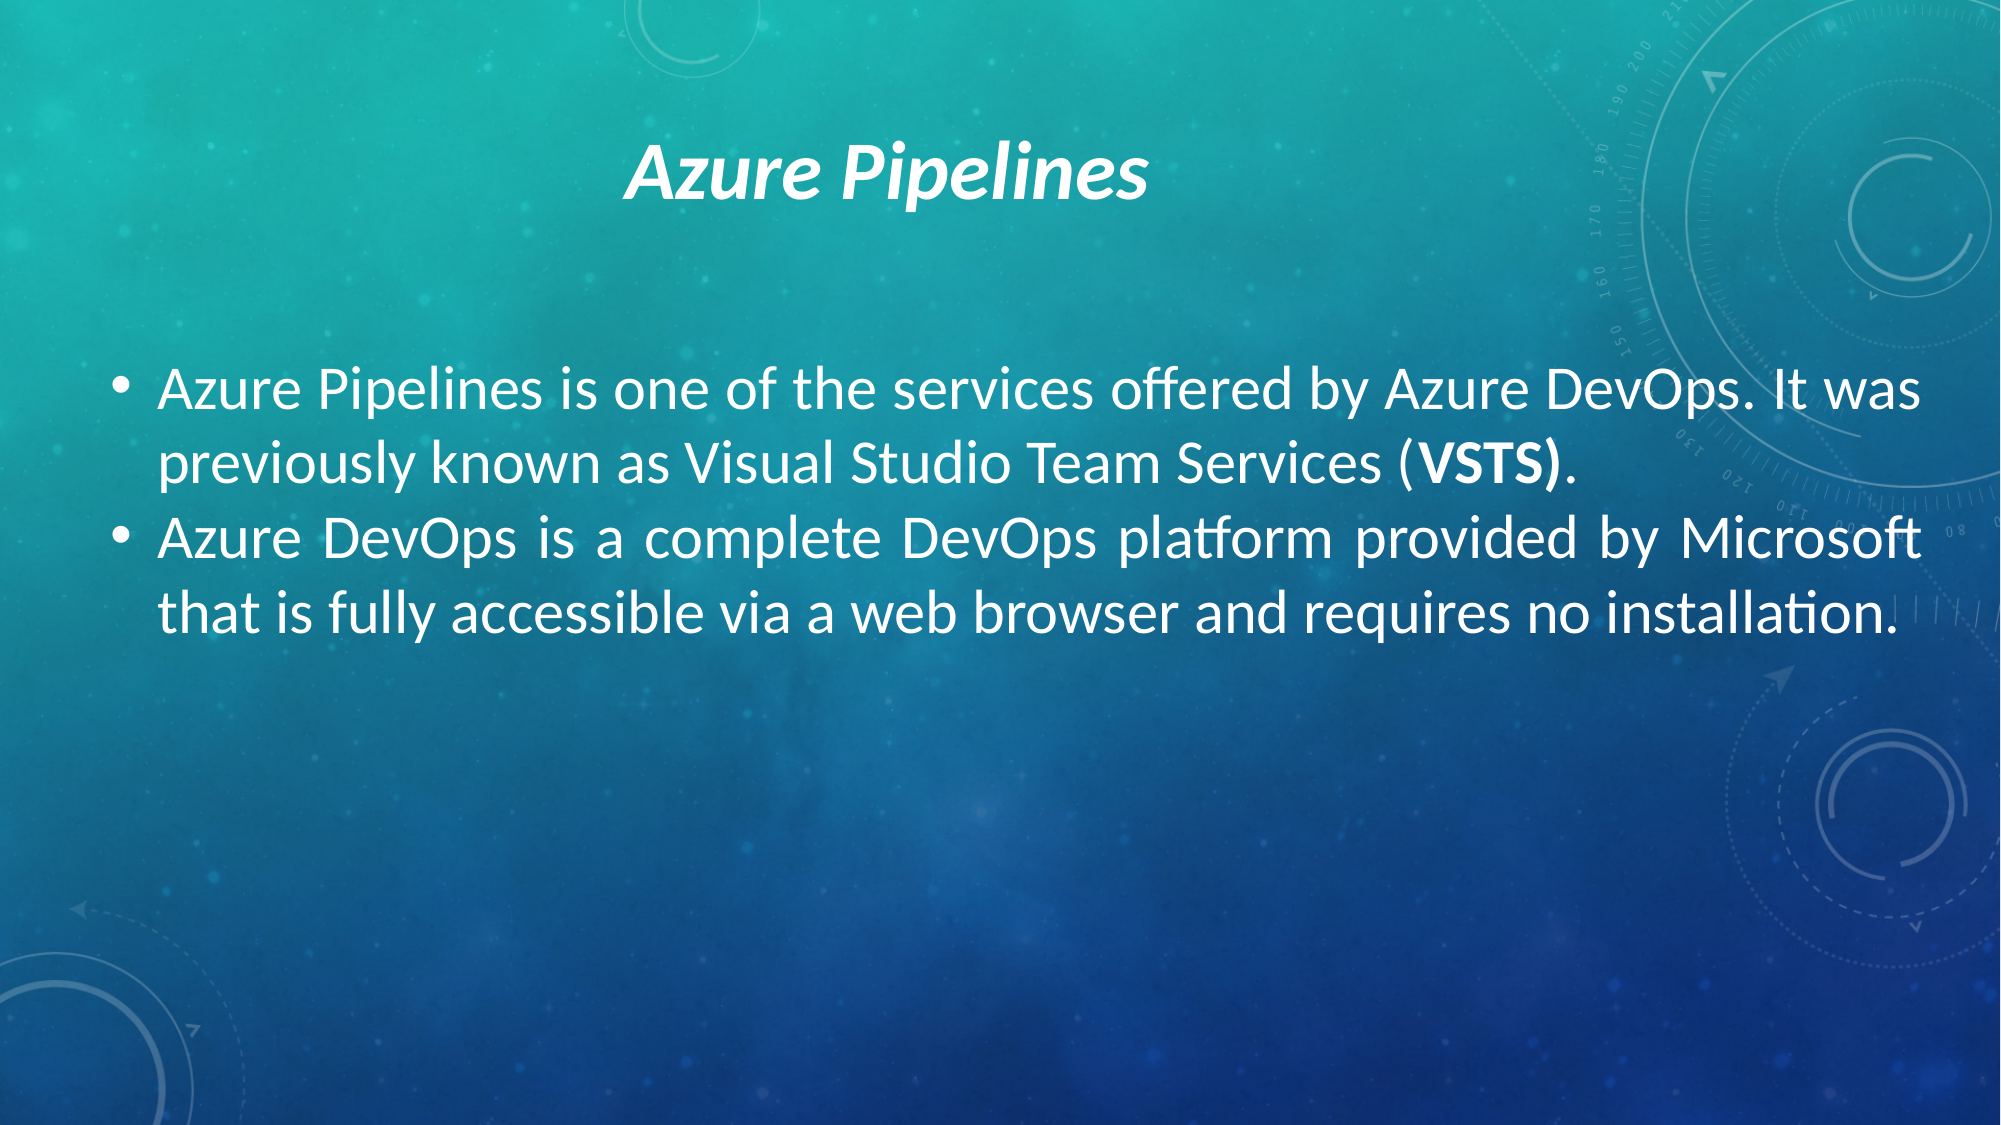

Azure Pipelines
Azure Pipelines is one of the services offered by Azure DevOps. It was previously known as Visual Studio Team Services (VSTS).
Azure DevOps is a complete DevOps platform provided by Microsoft that is fully accessible via a web browser and requires no installation.